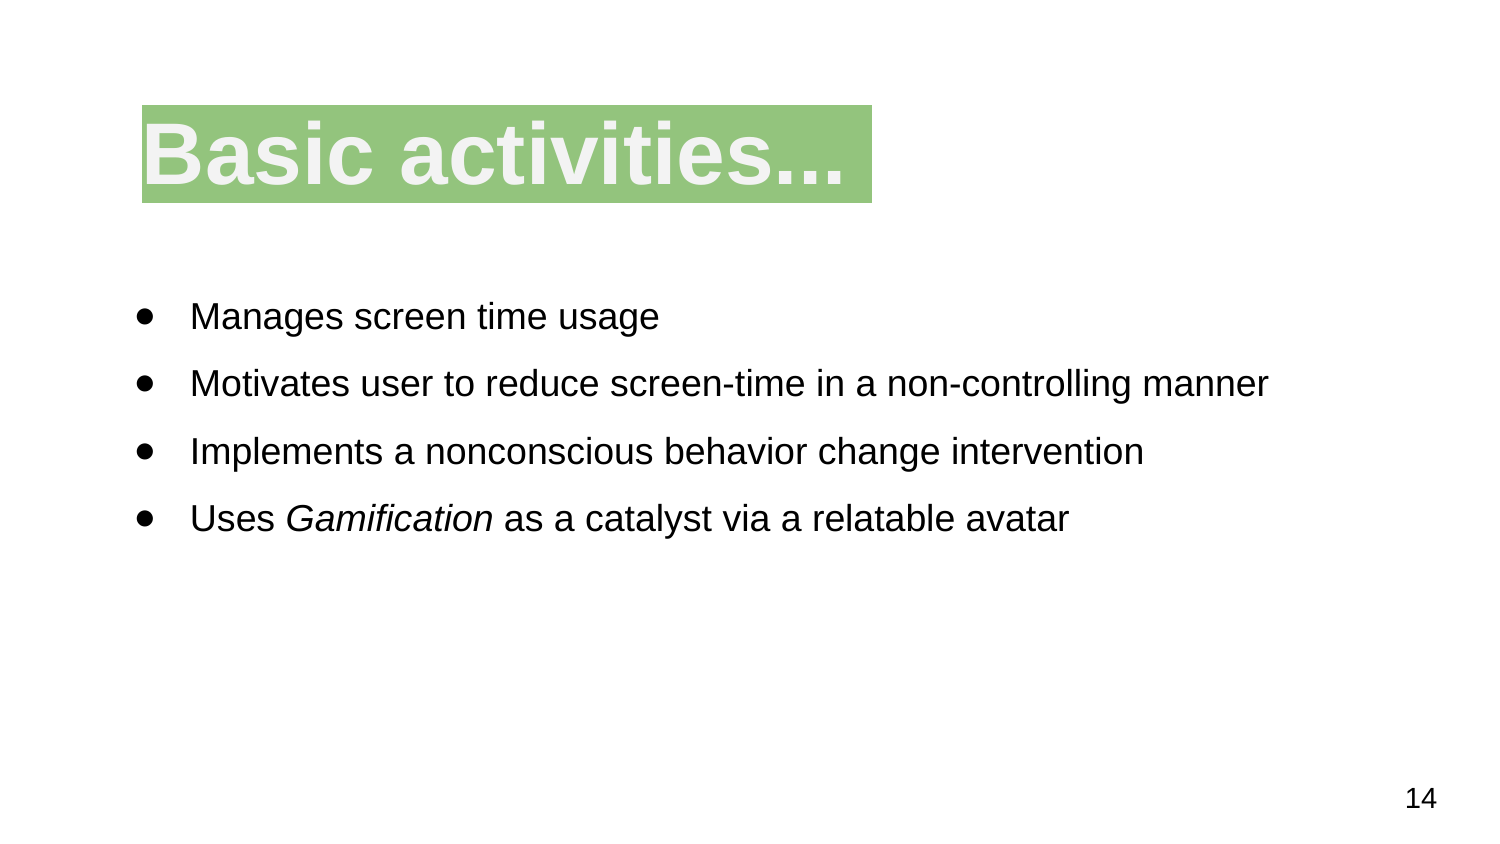

Basic activities...

Manages screen time usage
Motivates user to reduce screen-time in a non-controlling manner
Implements a nonconscious behavior change intervention
Uses Gamification as a catalyst via a relatable avatar
14